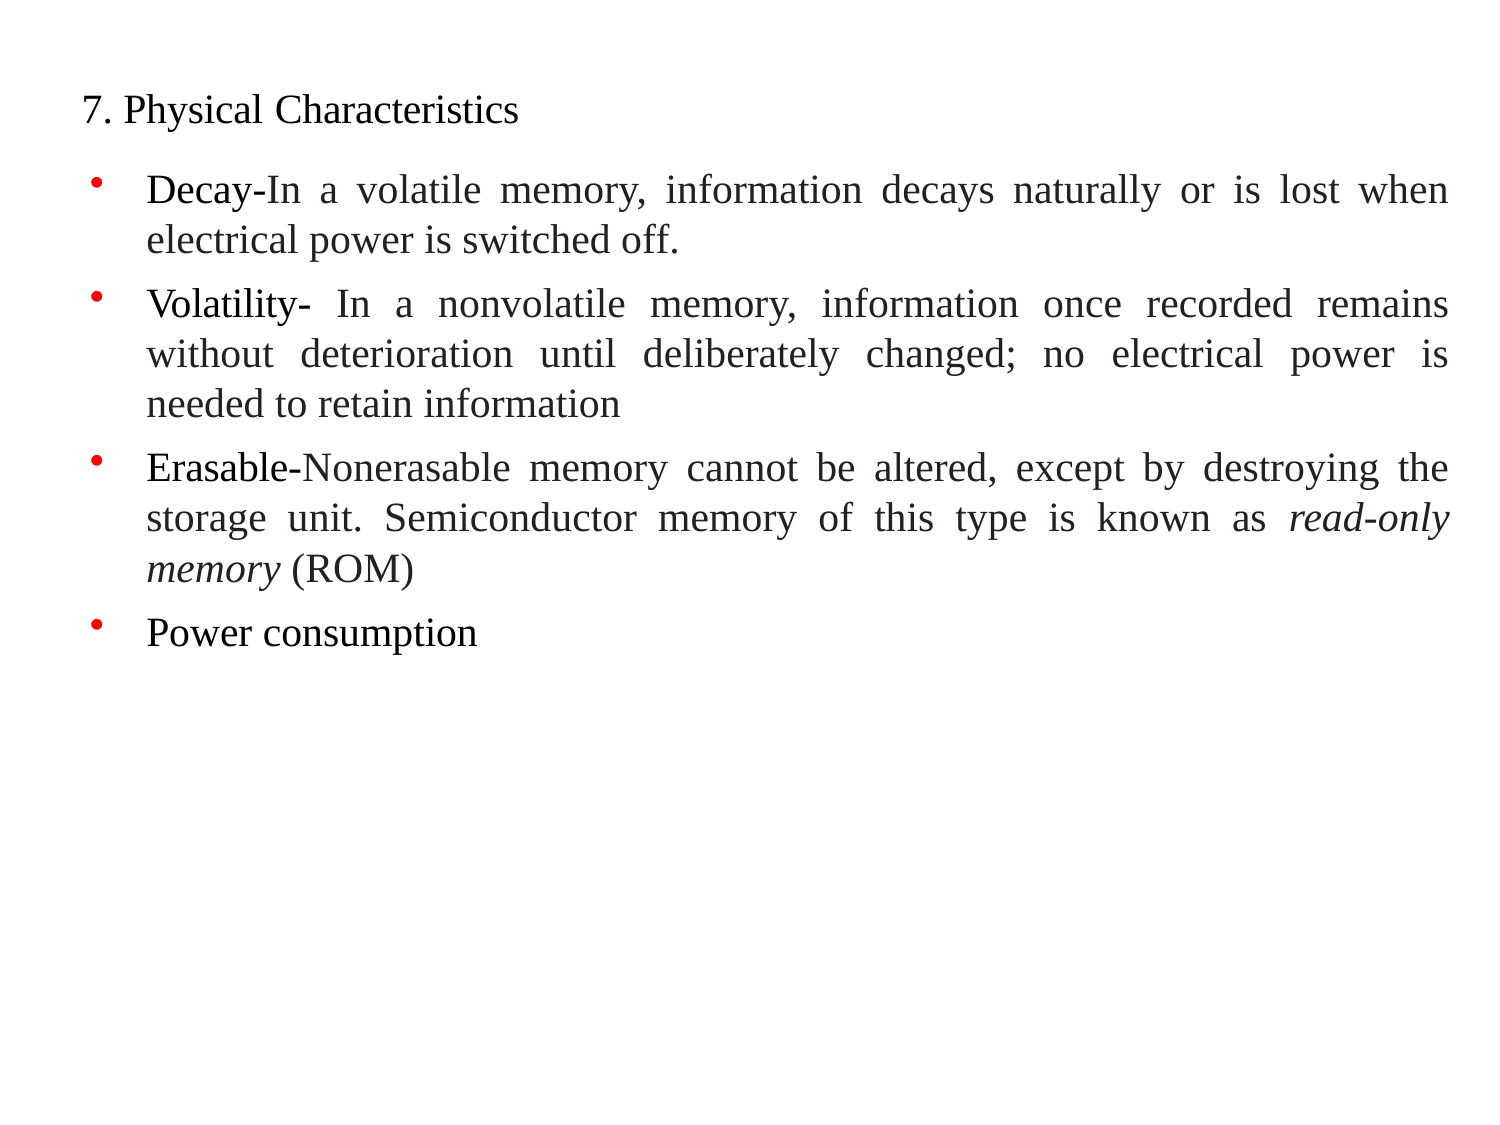

7. Physical Characteristics
Decay-In a volatile memory, information decays naturally or is lost when electrical power is switched off.
Volatility- In a nonvolatile memory, information once recorded remains without deterioration until deliberately changed; no electrical power is needed to retain information
Erasable-Nonerasable memory cannot be altered, except by destroying the storage unit. Semiconductor memory of this type is known as read-only memory (ROM)
Power consumption